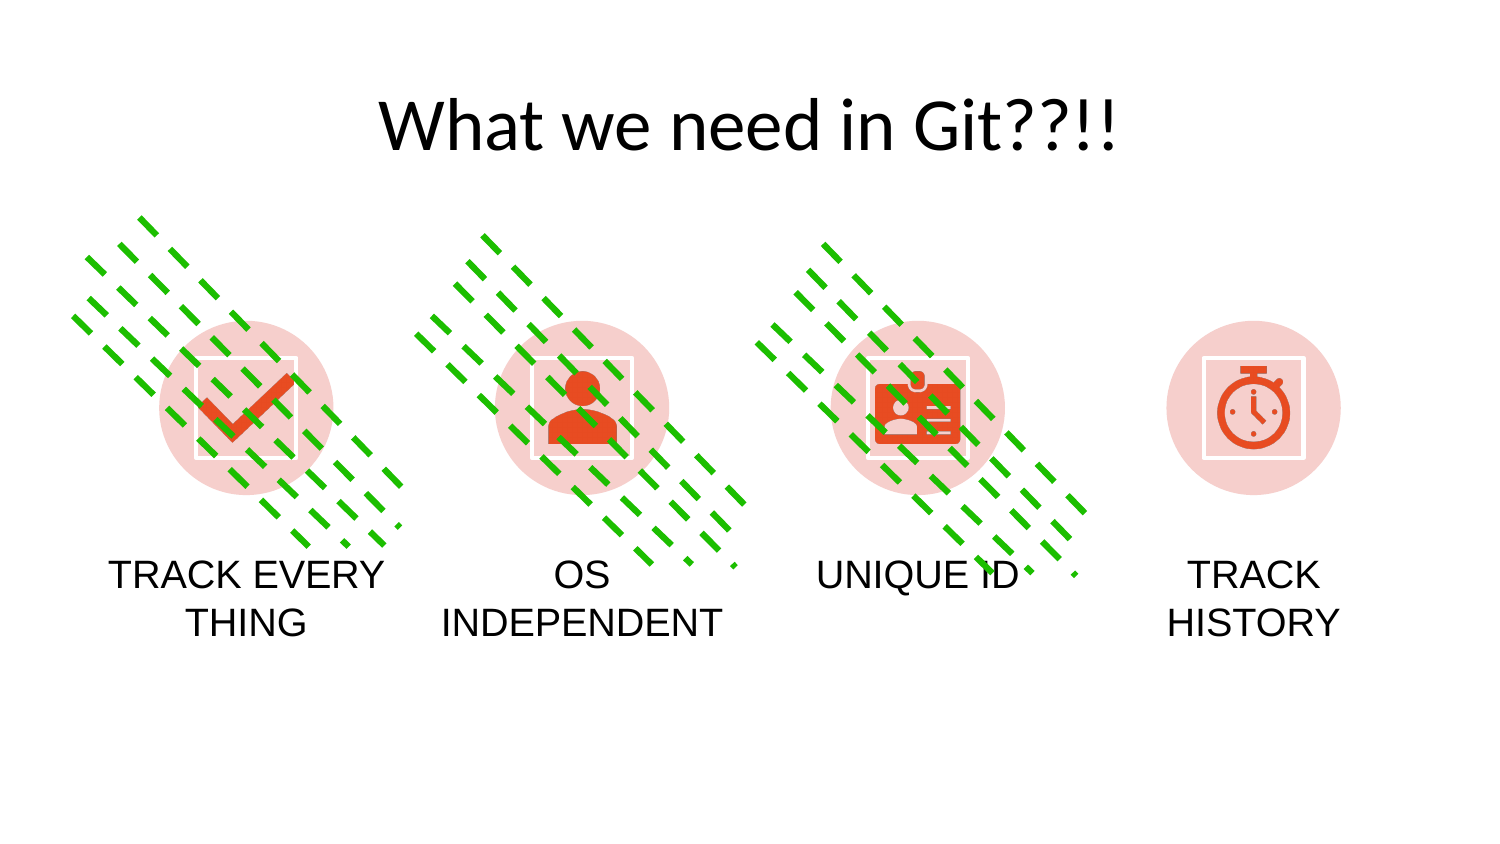

# What we need in Git??!!
Track every thing
OS independent
Unique id
Track history